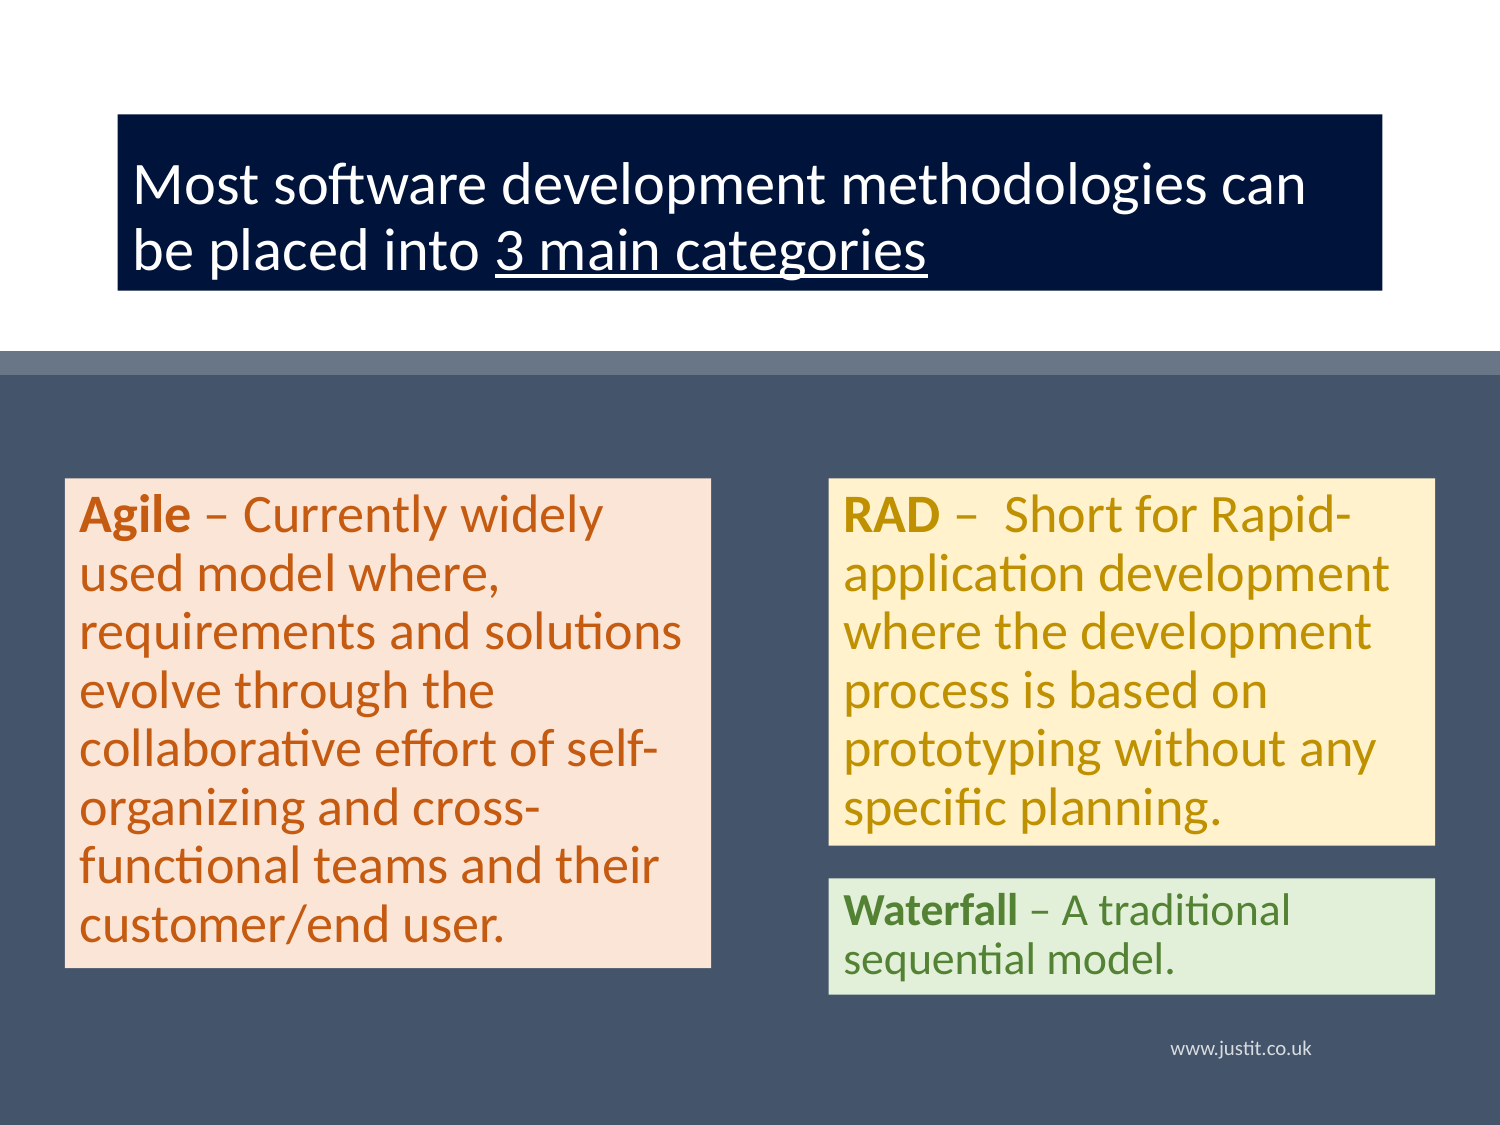

# Most software development methodologies can be placed into 3 main categories

Agile – Currently widely used model where,  requirements and solutions evolve through the collaborative effort of self-organizing and cross-functional teams and their customer/end user.
RAD –  Short for Rapid-application development where the development process is based on prototyping without any specific planning.
Waterfall – A traditional sequential model.
www.justit.co.uk